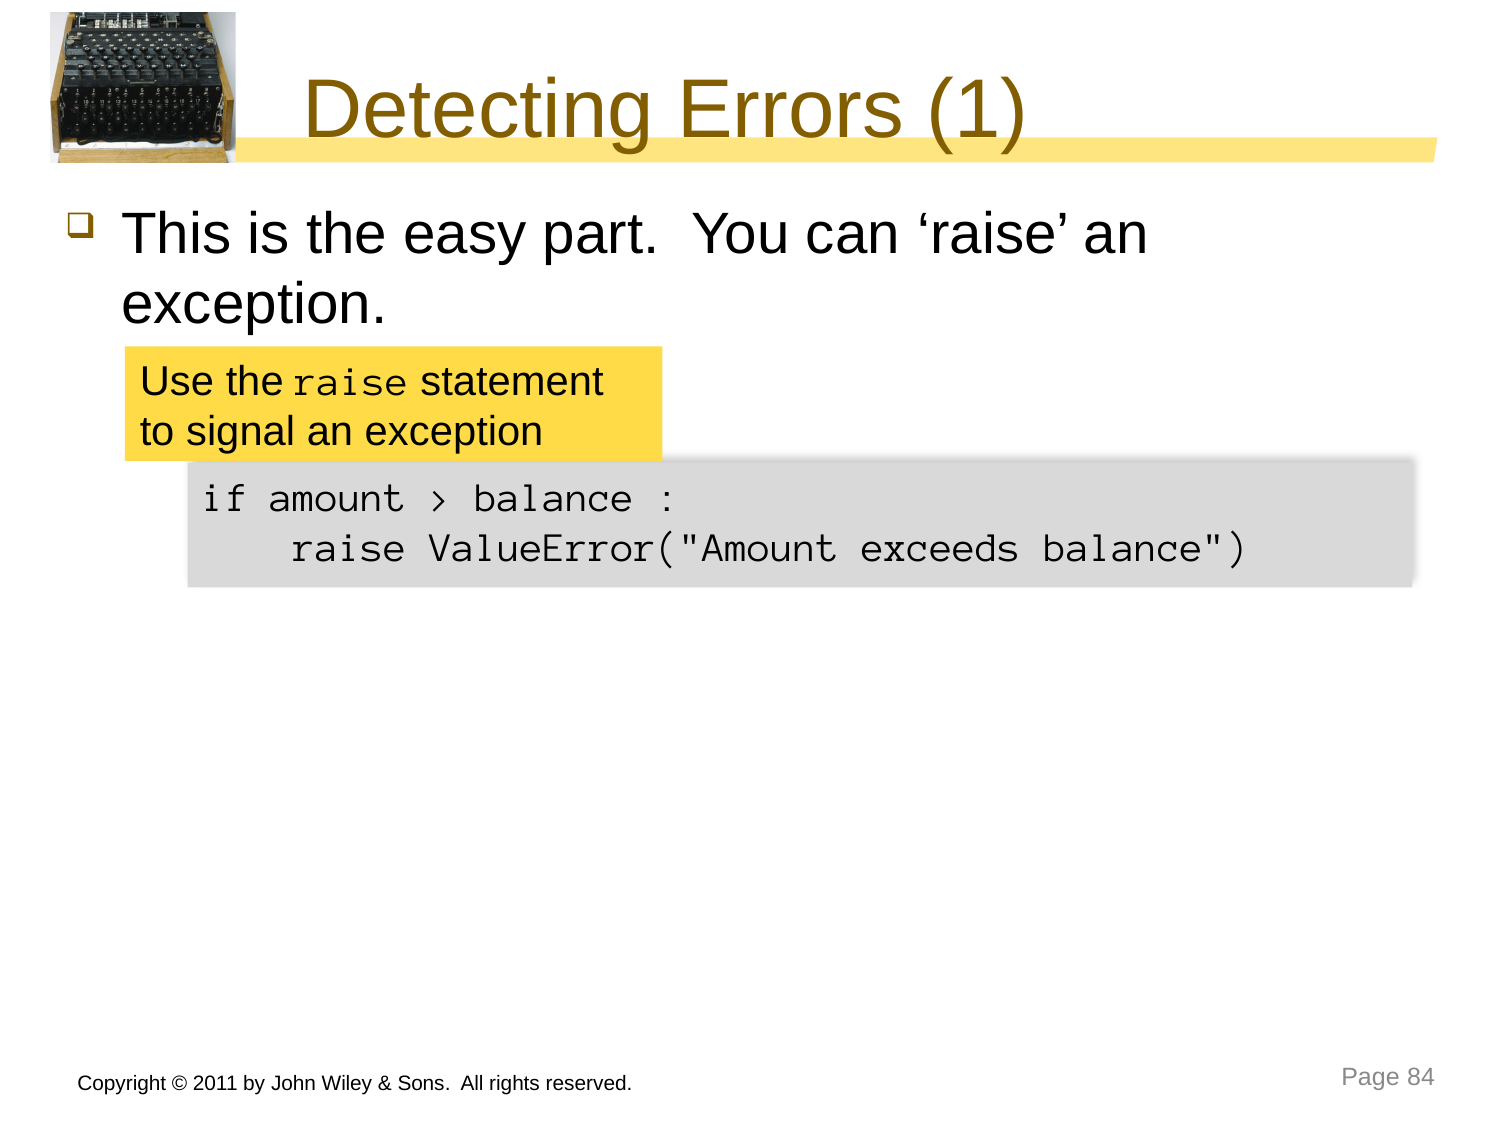

# Detecting Errors (1)
This is the easy part.  You can ‘raise’ an exception.

Use the raise statement to signal an exception
if amount > balance :
    raise ValueError("Amount exceeds balance")

Copyright © 2011 by John Wiley & Sons.  All rights reserved.
Page 84